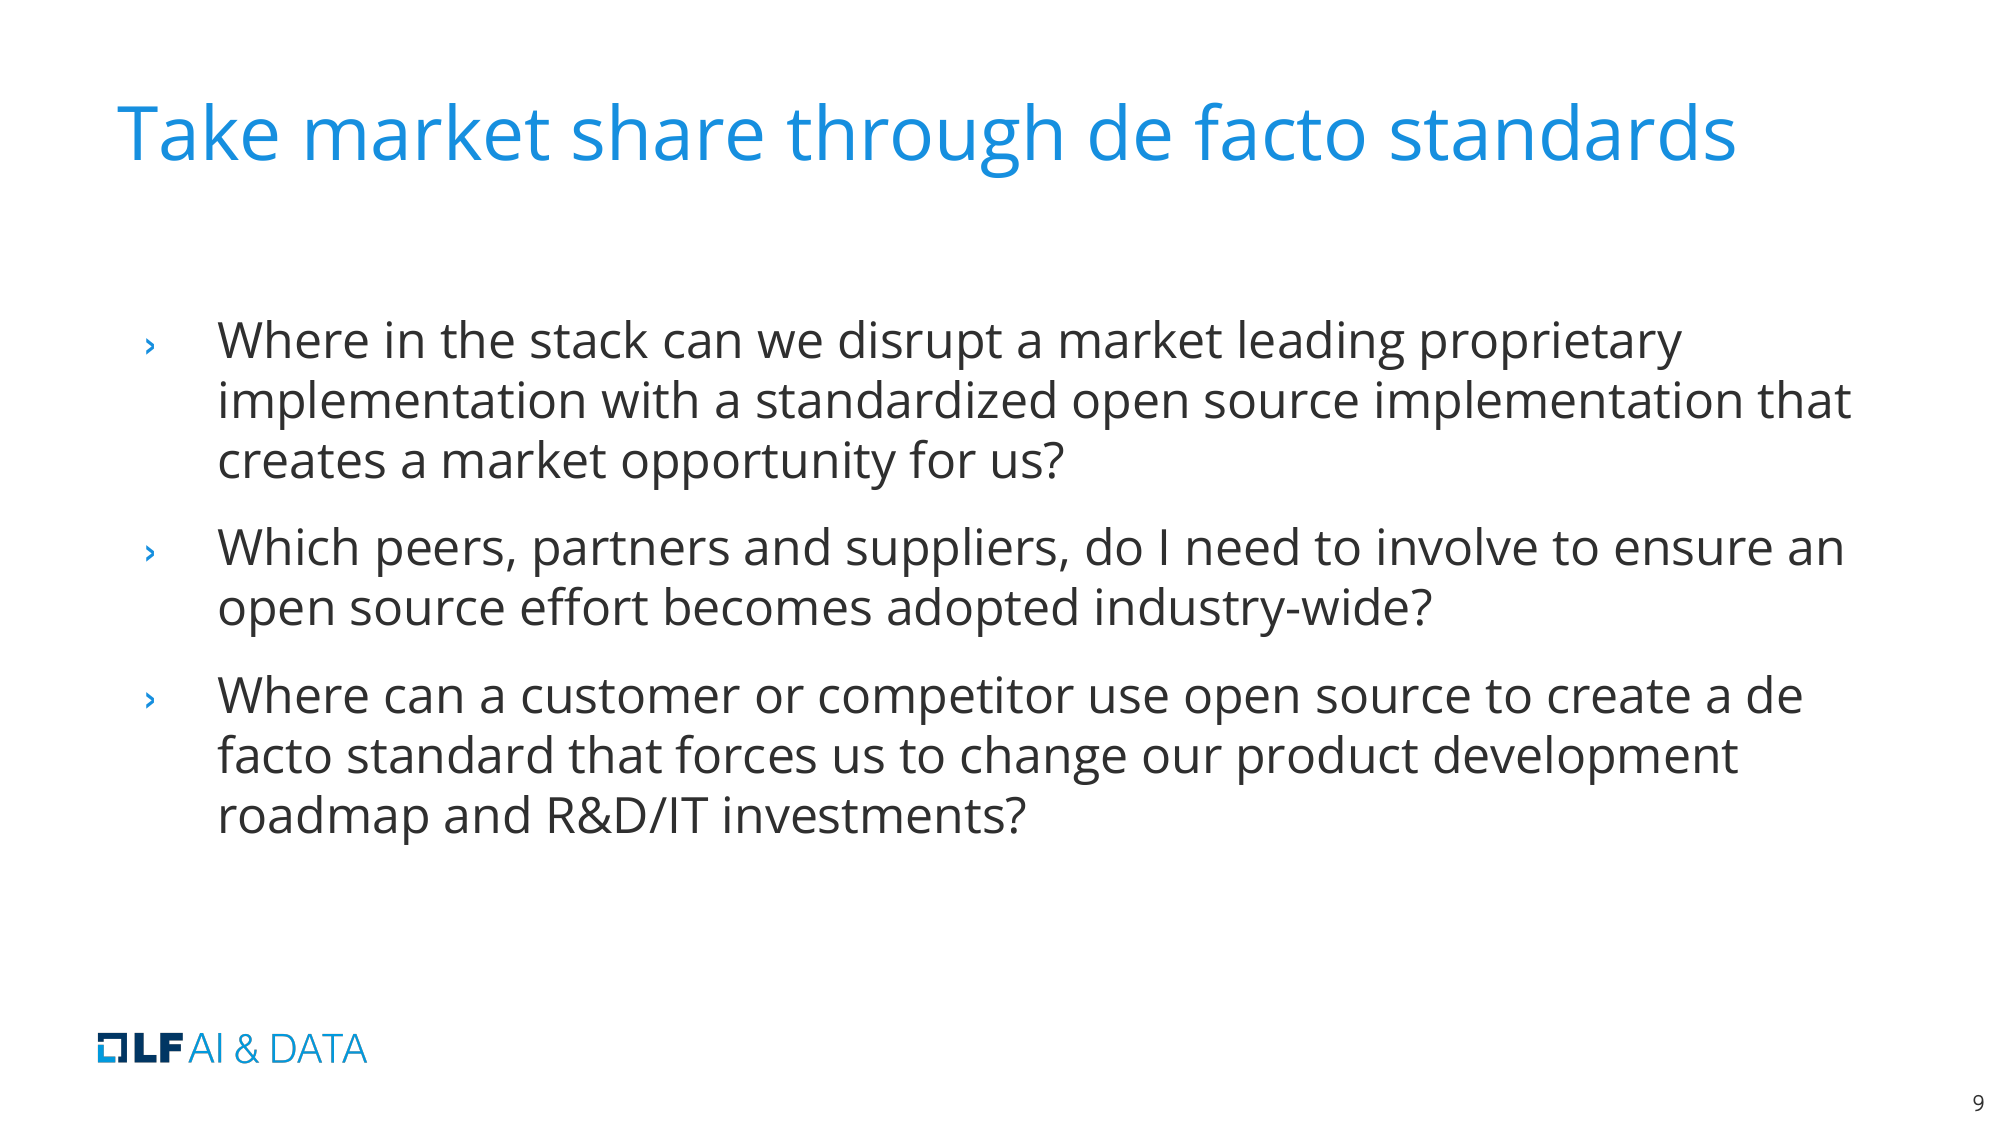

# Take market share through de facto standards
Where in the stack can we disrupt a market leading proprietary implementation with a standardized open source implementation that creates a market opportunity for us?
Which peers, partners and suppliers, do I need to involve to ensure an open source effort becomes adopted industry-wide?
Where can a customer or competitor use open source to create a de facto standard that forces us to change our product development roadmap and R&D/IT investments?
9